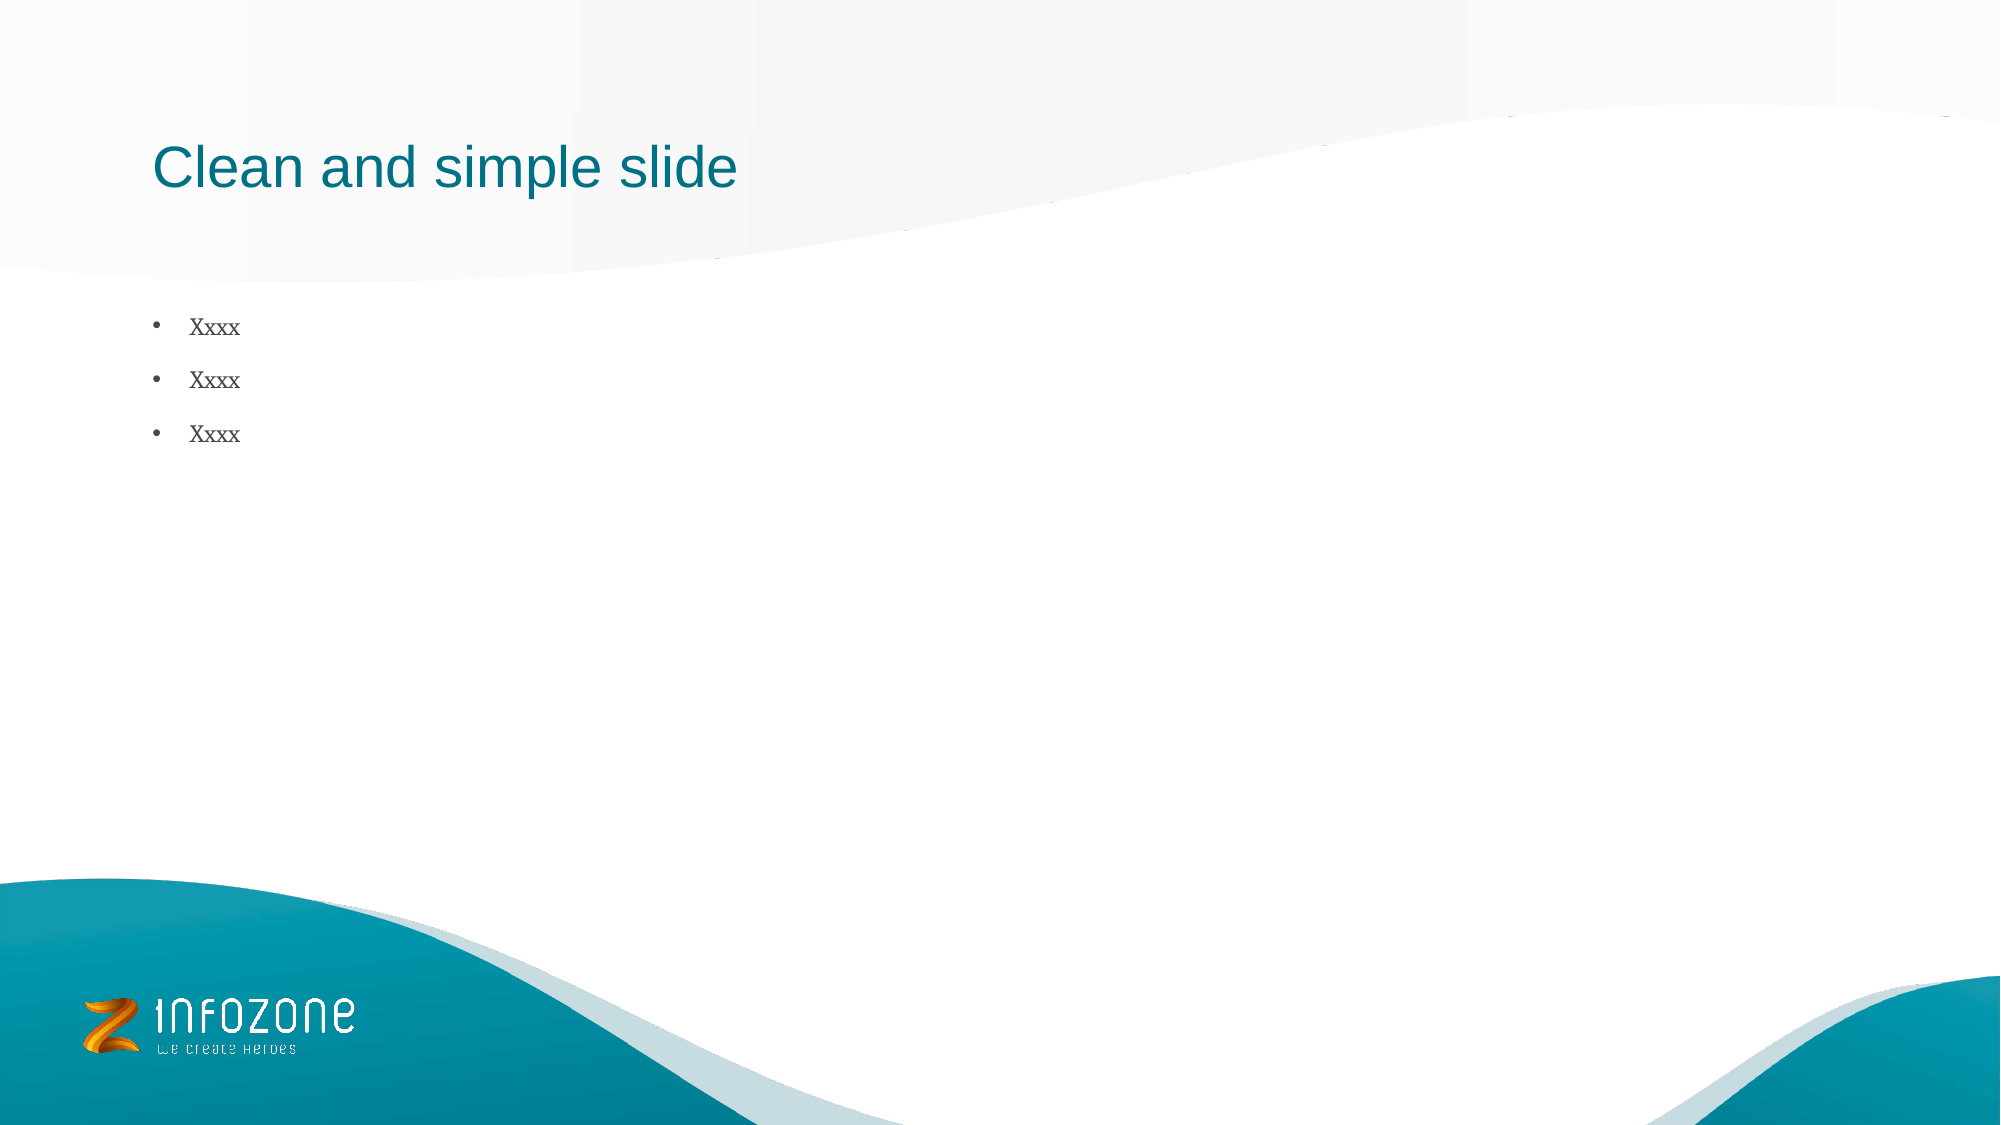

# Clean and simple slide
Xxxx
Xxxx
Xxxx